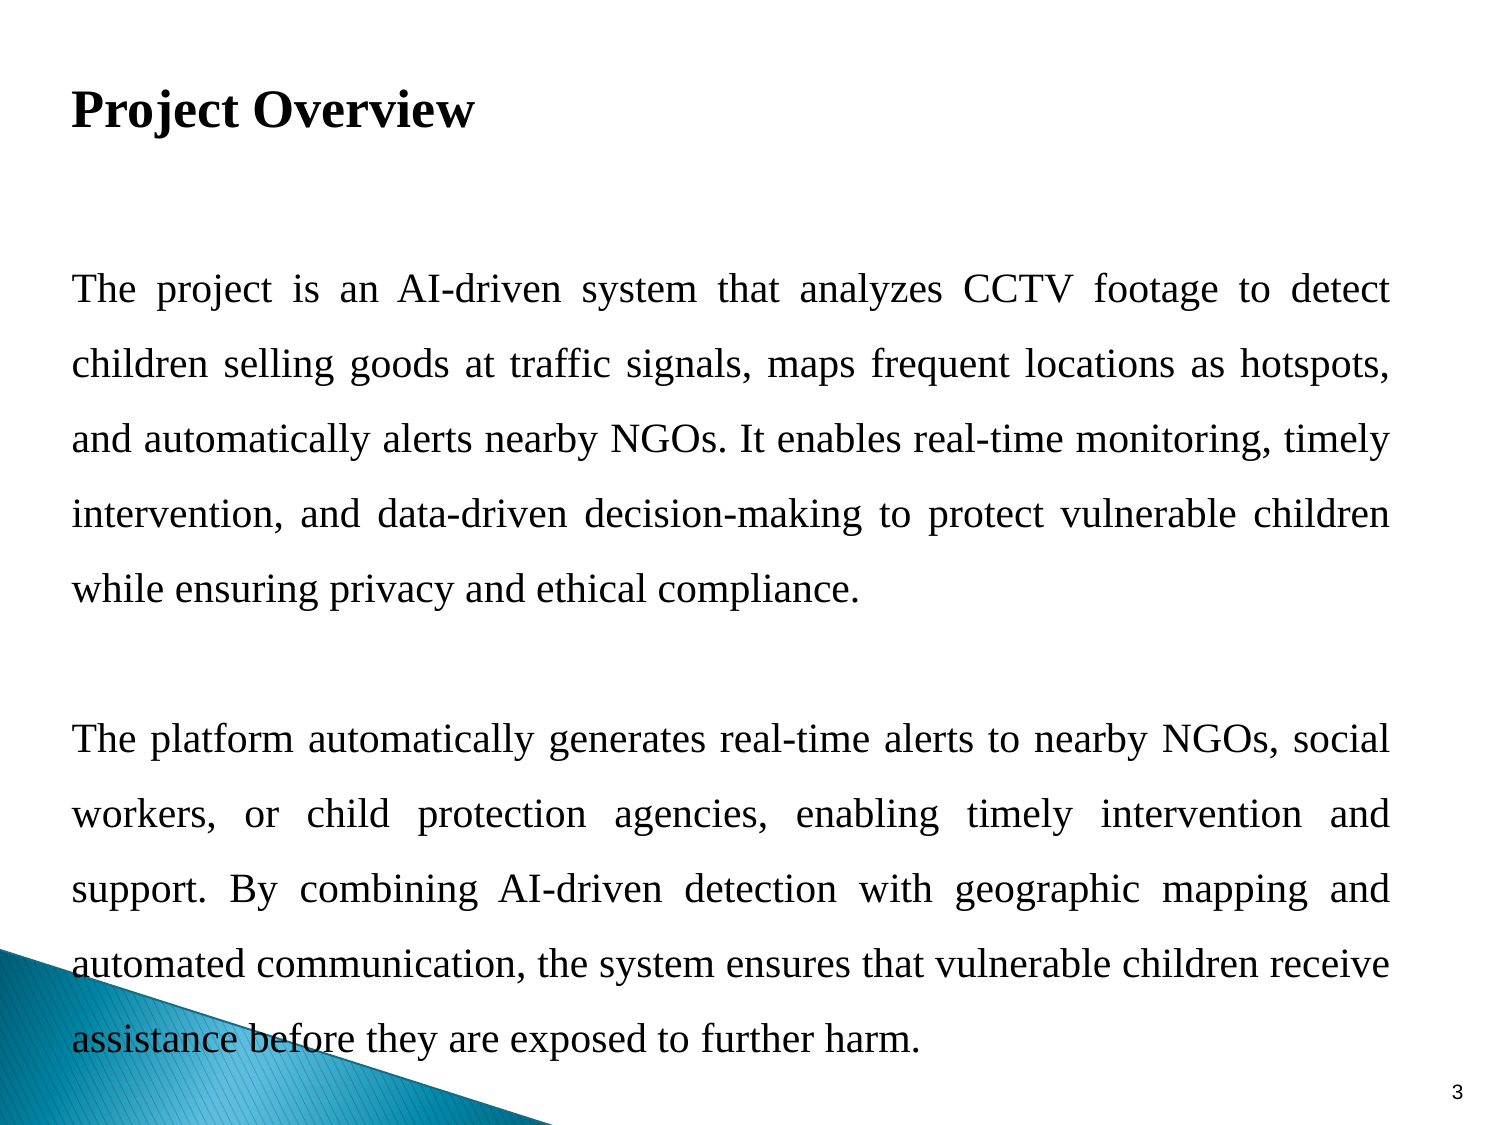

# Project Overview

The project is an AI-driven system that analyzes CCTV footage to detect children selling goods at traffic signals, maps frequent locations as hotspots, and automatically alerts nearby NGOs. It enables real-time monitoring, timely intervention, and data-driven decision-making to protect vulnerable children while ensuring privacy and ethical compliance.

The platform automatically generates real-time alerts to nearby NGOs, social workers, or child protection agencies, enabling timely intervention and support. By combining AI-driven detection with geographic mapping and automated communication, the system ensures that vulnerable children receive assistance before they are exposed to further harm.

3